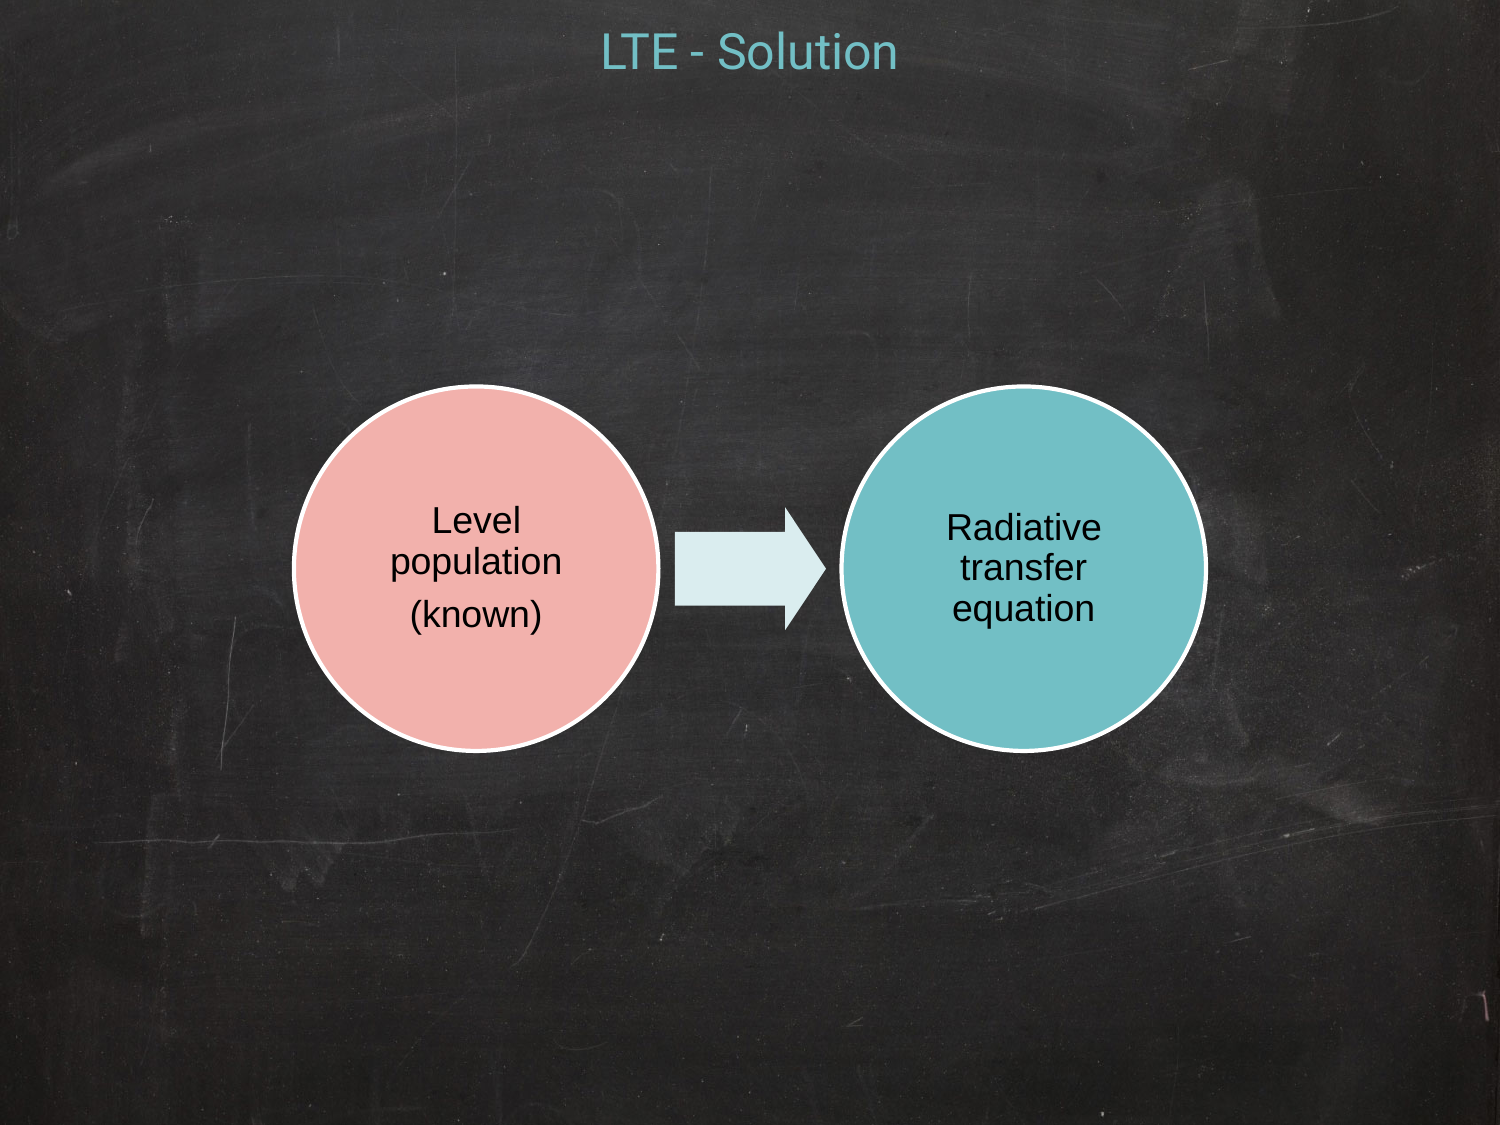

LTE - Solution
Level population
(known)
Radiative transfer equation